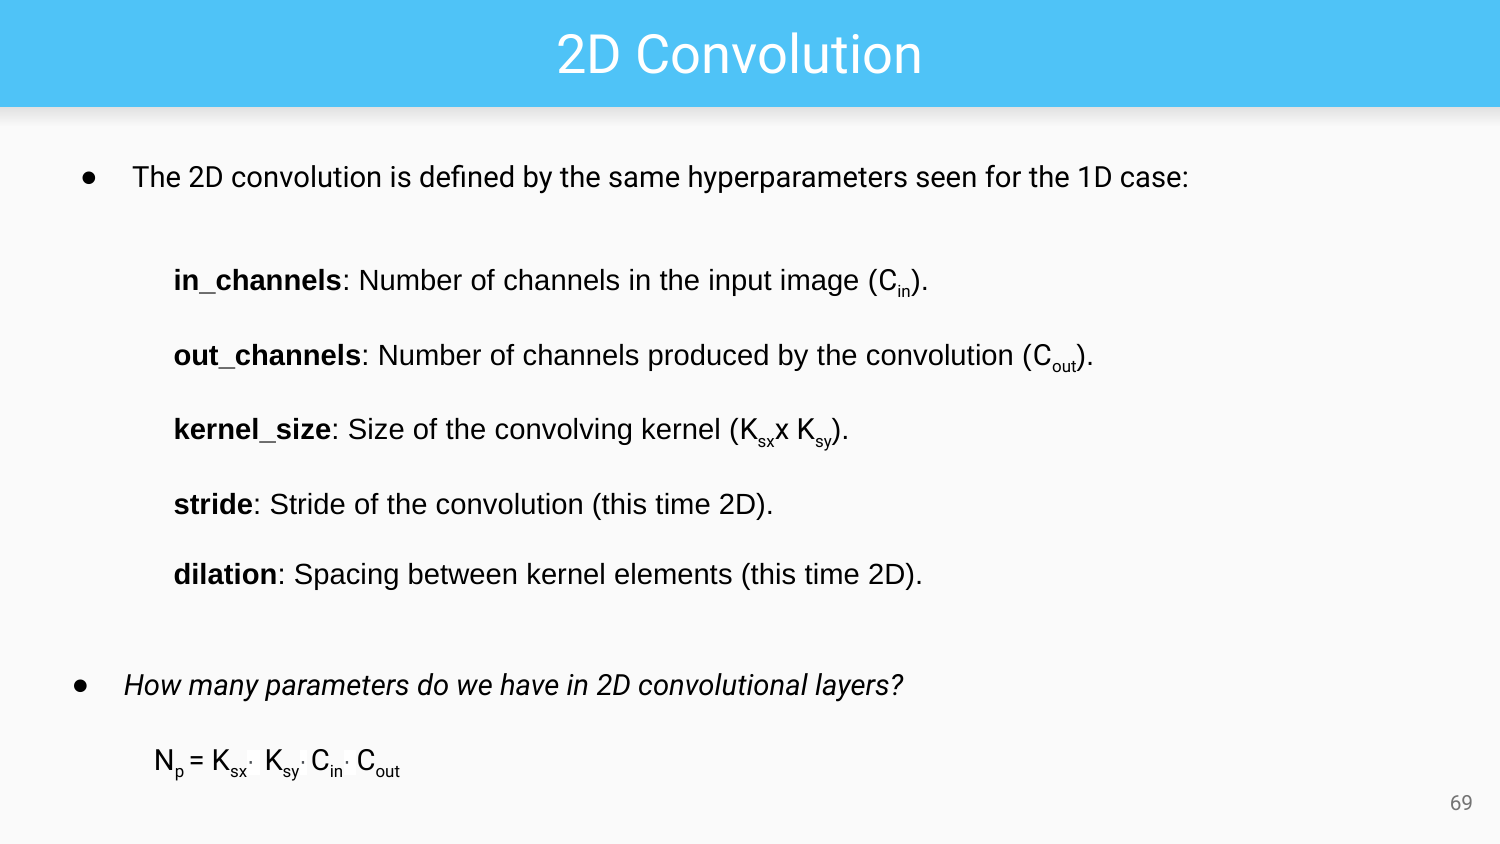

# 2D Convolution
The 2D convolution is defined by the same hyperparameters seen for the 1D case:
in_channels: Number of channels in the input image (Cin).

out_channels: Number of channels produced by the convolution (Cout).

kernel_size: Size of the convolving kernel (Ksxx Ksy).

stride: Stride of the convolution (this time 2D).

dilation: Spacing between kernel elements (this time 2D).

How many parameters do we have in 2D convolutional layers?
Np = Ksx⋅  Ksy⋅ Cin⋅ Cout
69